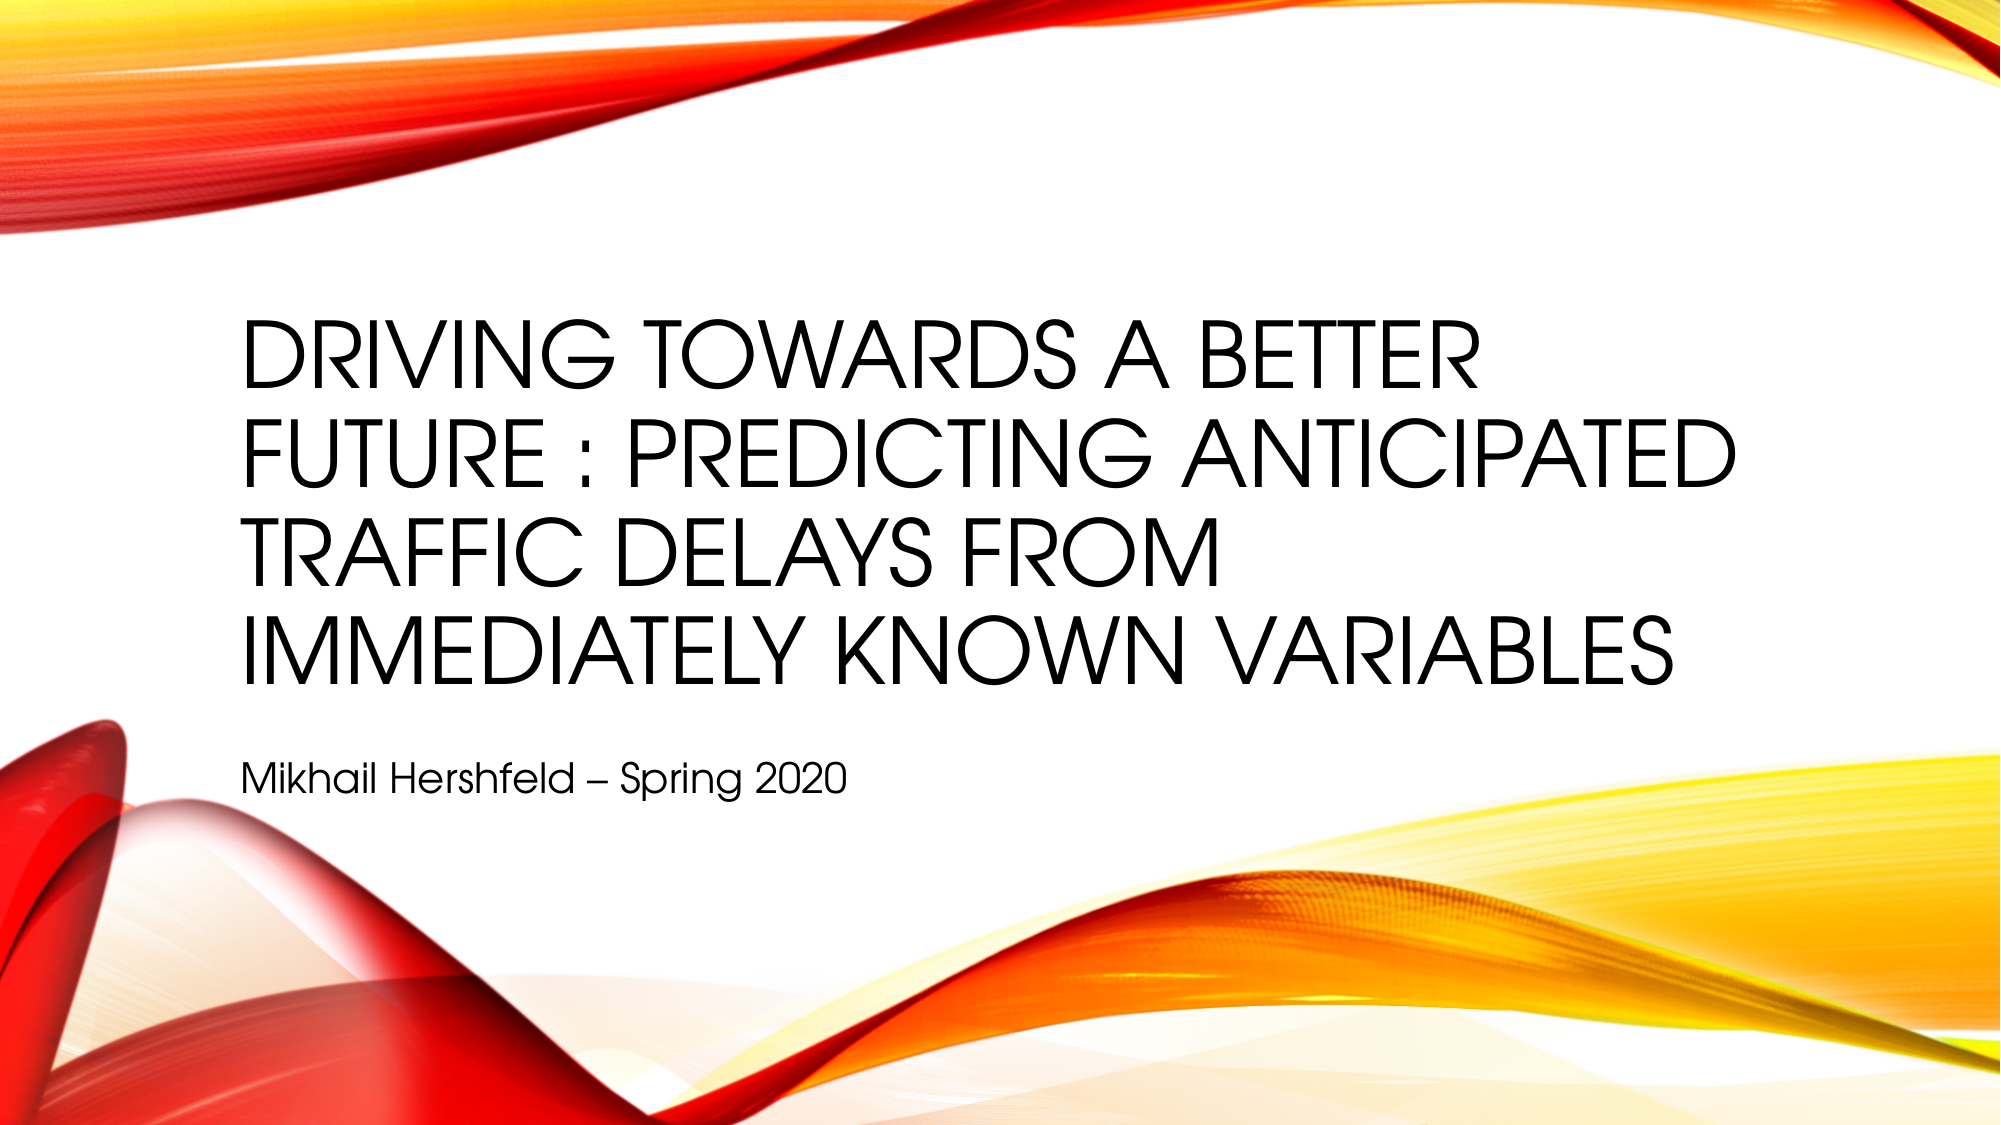

# Driving Towards a Better Future : Predicting anticipated traffic delays from immediately known variables
Mikhail Hershfeld – Spring 2020